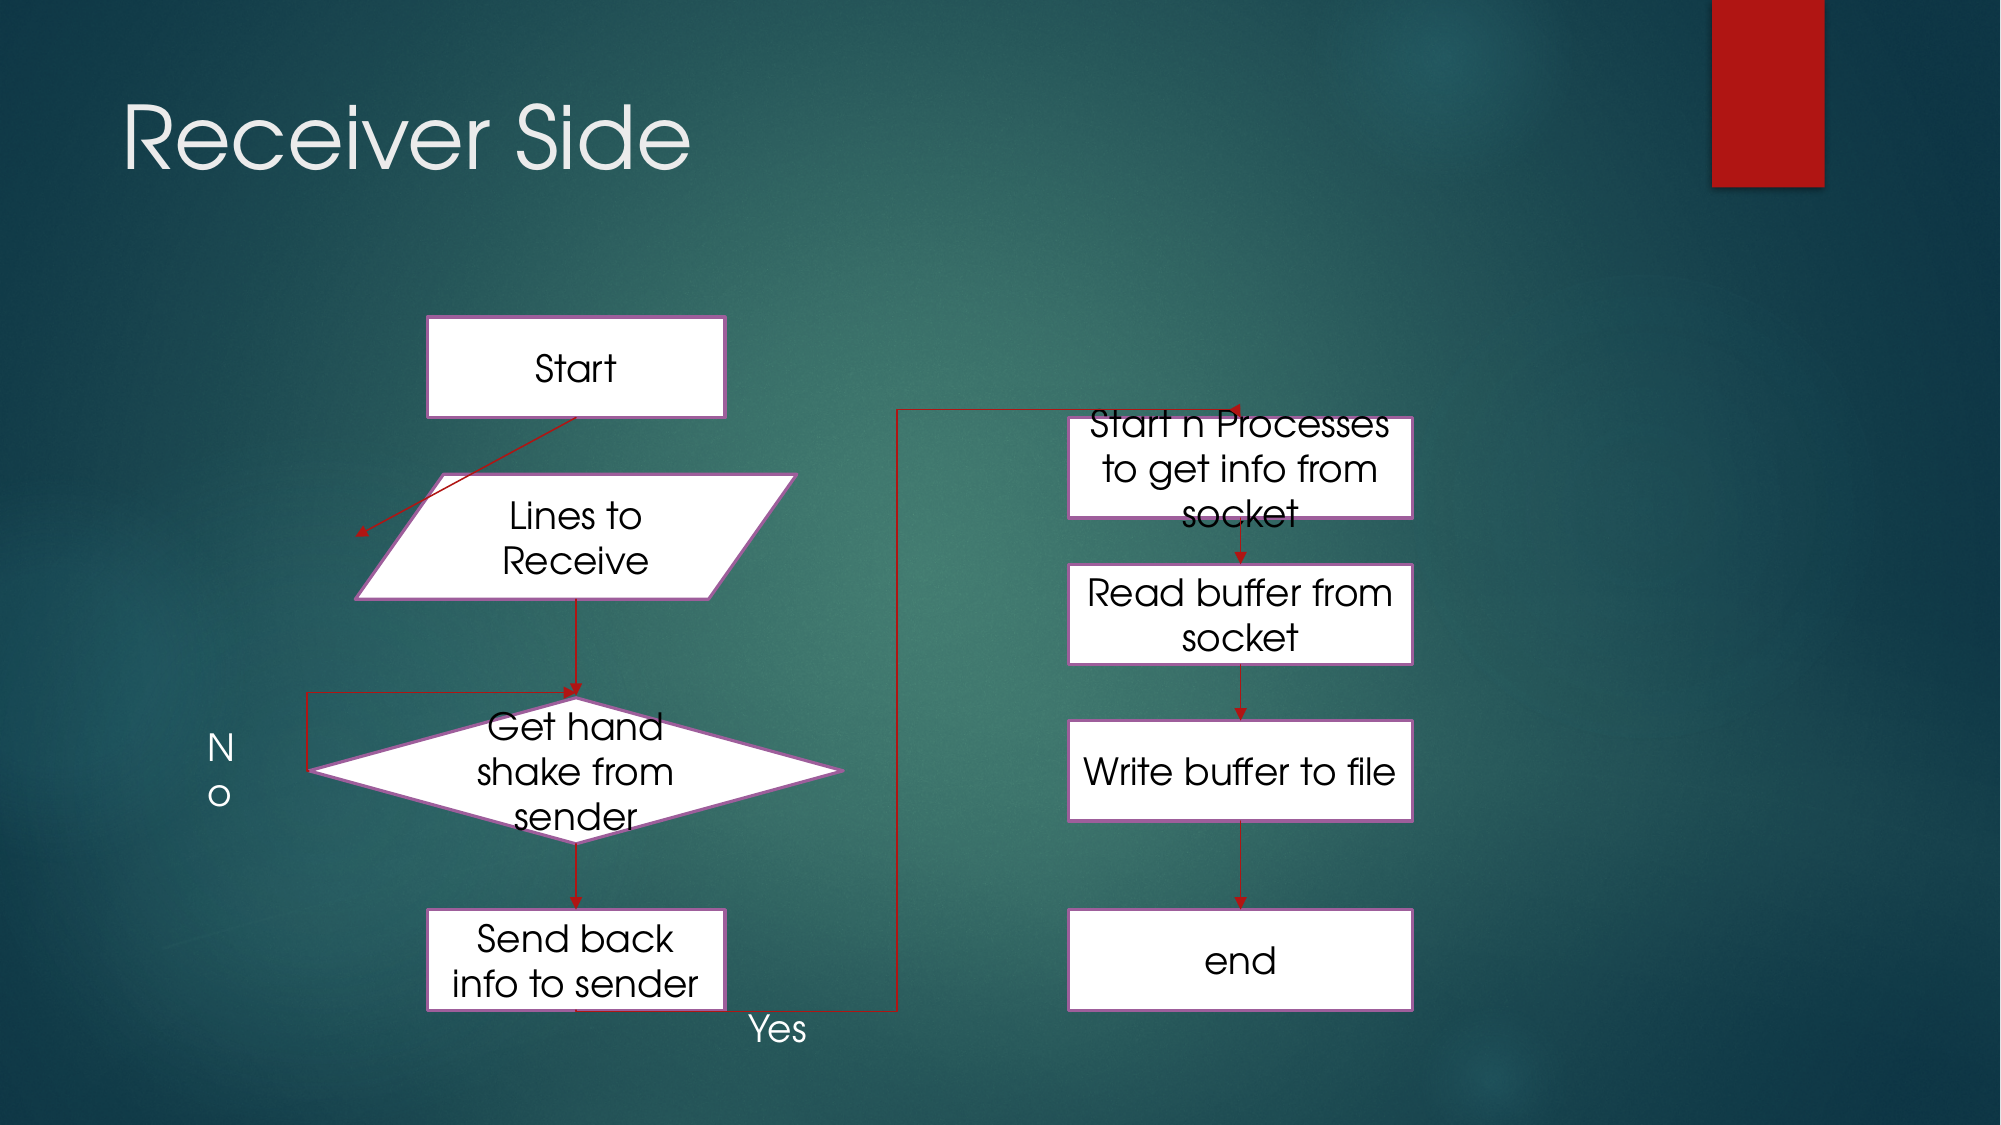

# Receiver Side
Start

Start n Processes to get info from socket
Lines to Receive
Read buffer from socket
Get hand shake from sender
No
Write buffer to file
Send back info to sender
end
Yes